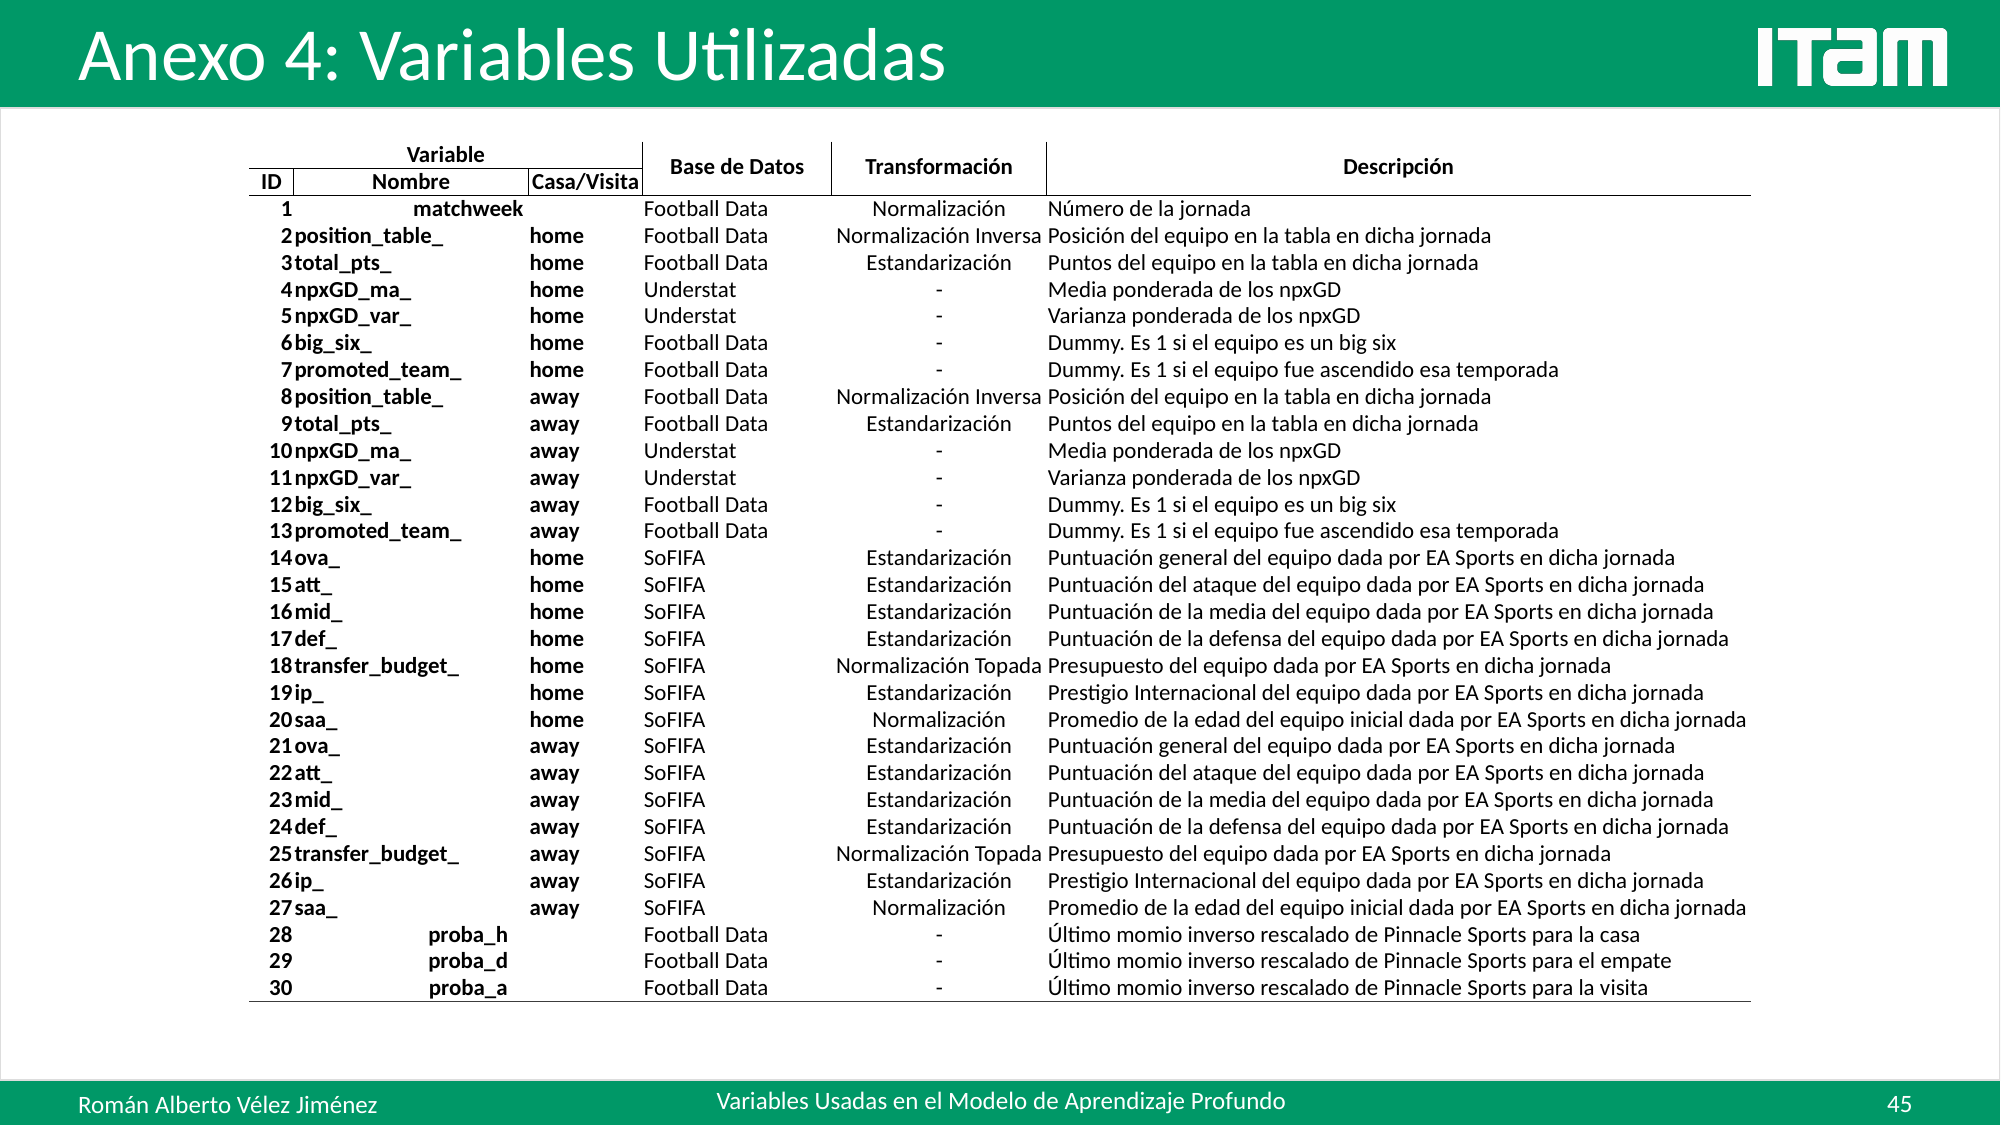

# Anexo 4: Variables Utilizadas
| Variable |  |  | Base de Datos | Transformación | Descripción |
| --- | --- | --- | --- | --- | --- |
| ID | Nombre | Casa/Visita |  |  |  |
| 1 | matchweek |  | Football Data | Normalización | Número de la jornada |
| 2 | position\_table\_ | home | Football Data | Normalización Inversa | Posición del equipo en la tabla en dicha jornada |
| 3 | total\_pts\_ | home | Football Data | Estandarización | Puntos del equipo en la tabla en dicha jornada |
| 4 | npxGD\_ma\_ | home | Understat | - | Media ponderada de los npxGD |
| 5 | npxGD\_var\_ | home | Understat | - | Varianza ponderada de los npxGD |
| 6 | big\_six\_ | home | Football Data | - | Dummy. Es 1 si el equipo es un big six |
| 7 | promoted\_team\_ | home | Football Data | - | Dummy. Es 1 si el equipo fue ascendido esa temporada |
| 8 | position\_table\_ | away | Football Data | Normalización Inversa | Posición del equipo en la tabla en dicha jornada |
| 9 | total\_pts\_ | away | Football Data | Estandarización | Puntos del equipo en la tabla en dicha jornada |
| 10 | npxGD\_ma\_ | away | Understat | - | Media ponderada de los npxGD |
| 11 | npxGD\_var\_ | away | Understat | - | Varianza ponderada de los npxGD |
| 12 | big\_six\_ | away | Football Data | - | Dummy. Es 1 si el equipo es un big six |
| 13 | promoted\_team\_ | away | Football Data | - | Dummy. Es 1 si el equipo fue ascendido esa temporada |
| 14 | ova\_ | home | SoFIFA | Estandarización | Puntuación general del equipo dada por EA Sports en dicha jornada |
| 15 | att\_ | home | SoFIFA | Estandarización | Puntuación del ataque del equipo dada por EA Sports en dicha jornada |
| 16 | mid\_ | home | SoFIFA | Estandarización | Puntuación de la media del equipo dada por EA Sports en dicha jornada |
| 17 | def\_ | home | SoFIFA | Estandarización | Puntuación de la defensa del equipo dada por EA Sports en dicha jornada |
| 18 | transfer\_budget\_ | home | SoFIFA | Normalización Topada | Presupuesto del equipo dada por EA Sports en dicha jornada |
| 19 | ip\_ | home | SoFIFA | Estandarización | Prestigio Internacional del equipo dada por EA Sports en dicha jornada |
| 20 | saa\_ | home | SoFIFA | Normalización | Promedio de la edad del equipo inicial dada por EA Sports en dicha jornada |
| 21 | ova\_ | away | SoFIFA | Estandarización | Puntuación general del equipo dada por EA Sports en dicha jornada |
| 22 | att\_ | away | SoFIFA | Estandarización | Puntuación del ataque del equipo dada por EA Sports en dicha jornada |
| 23 | mid\_ | away | SoFIFA | Estandarización | Puntuación de la media del equipo dada por EA Sports en dicha jornada |
| 24 | def\_ | away | SoFIFA | Estandarización | Puntuación de la defensa del equipo dada por EA Sports en dicha jornada |
| 25 | transfer\_budget\_ | away | SoFIFA | Normalización Topada | Presupuesto del equipo dada por EA Sports en dicha jornada |
| 26 | ip\_ | away | SoFIFA | Estandarización | Prestigio Internacional del equipo dada por EA Sports en dicha jornada |
| 27 | saa\_ | away | SoFIFA | Normalización | Promedio de la edad del equipo inicial dada por EA Sports en dicha jornada |
| 28 | proba\_h |  | Football Data | - | Último momio inverso rescalado de Pinnacle Sports para la casa |
| 29 | proba\_d |  | Football Data | - | Último momio inverso rescalado de Pinnacle Sports para el empate |
| 30 | proba\_a |  | Football Data | - | Último momio inverso rescalado de Pinnacle Sports para la visita |
Variables Usadas en el Modelo de Aprendizaje Profundo
45